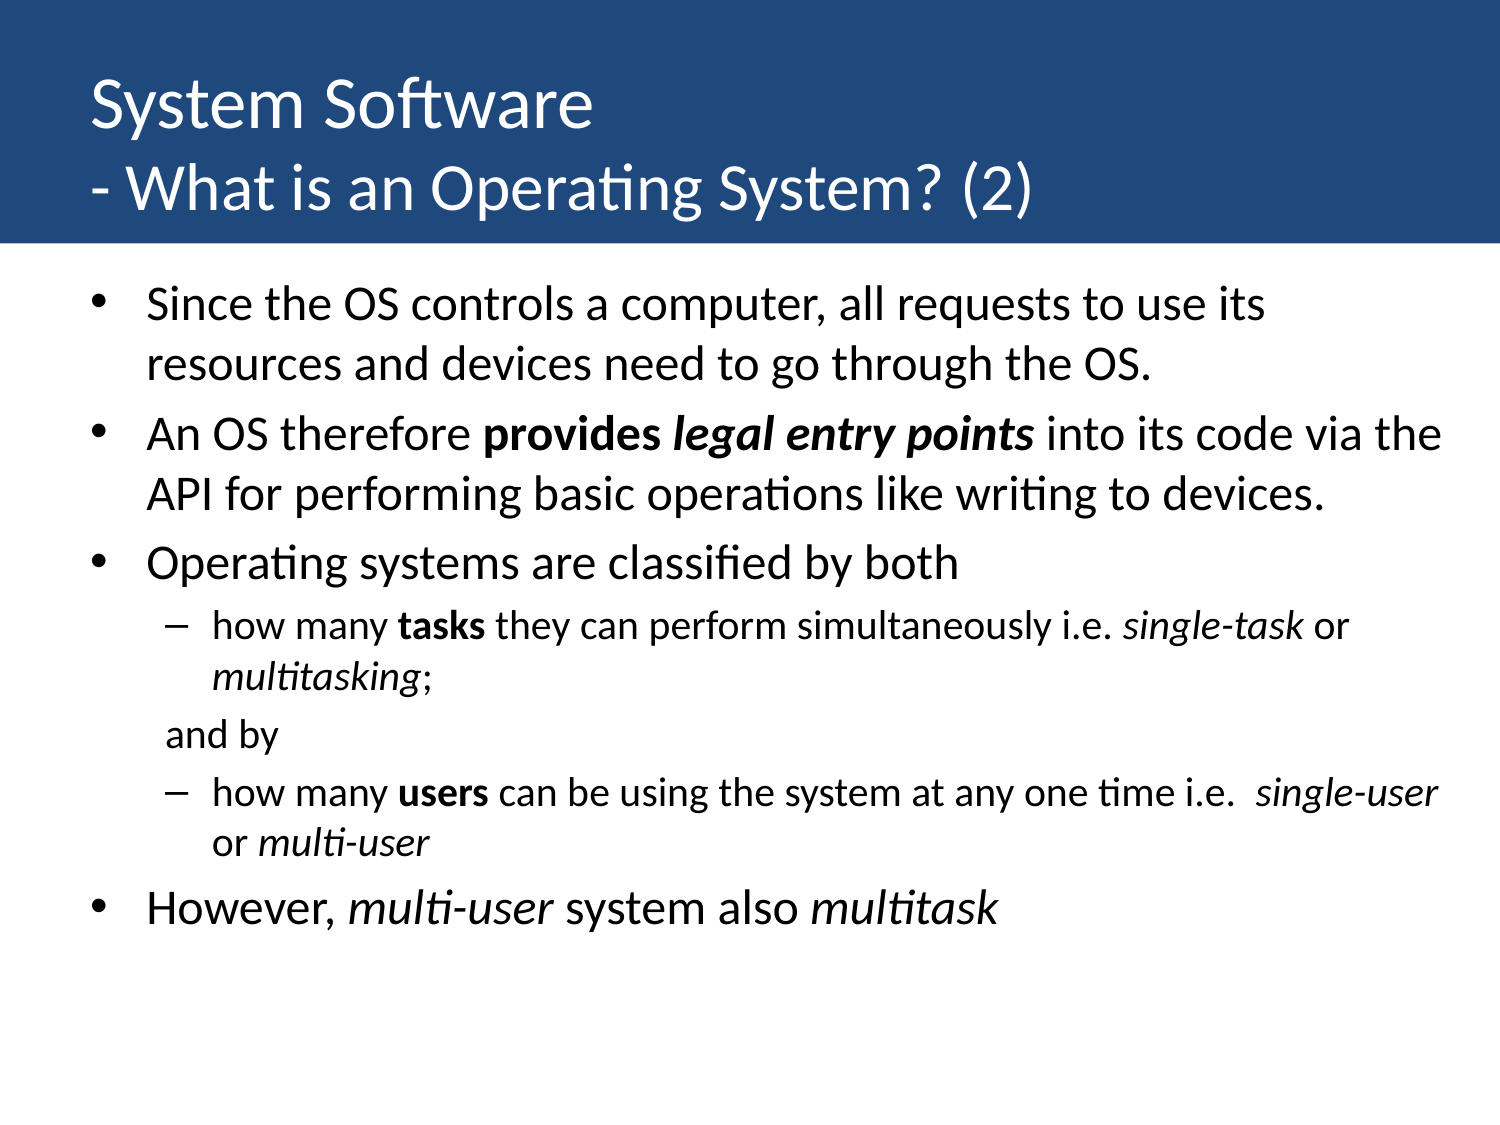

# System Software - What is an Operating System? (2)
Since the OS controls a computer, all requests to use its resources and devices need to go through the OS.
An OS therefore provides legal entry points into its code via the API for performing basic operations like writing to devices.
Operating systems are classified by both
how many tasks they can perform simultaneously i.e. single-task or multitasking;
and by
how many users can be using the system at any one time i.e.  single-user or multi-user
However, multi-user system also multitask